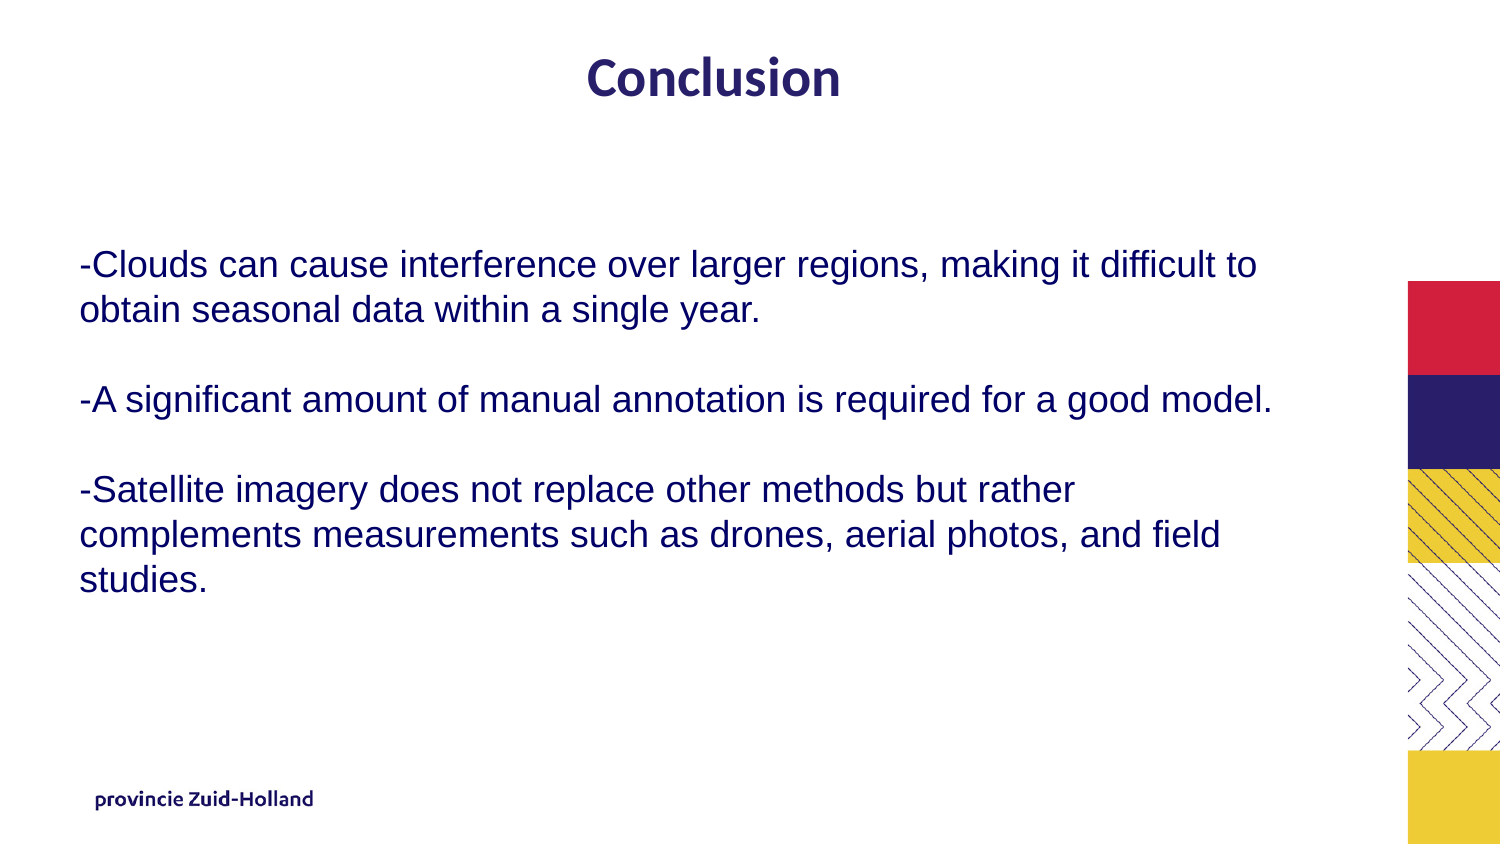

# Conclusion
-Clouds can cause interference over larger regions, making it difficult to obtain seasonal data within a single year.
-A significant amount of manual annotation is required for a good model.
-Satellite imagery does not replace other methods but rather complements measurements such as drones, aerial photos, and field studies.